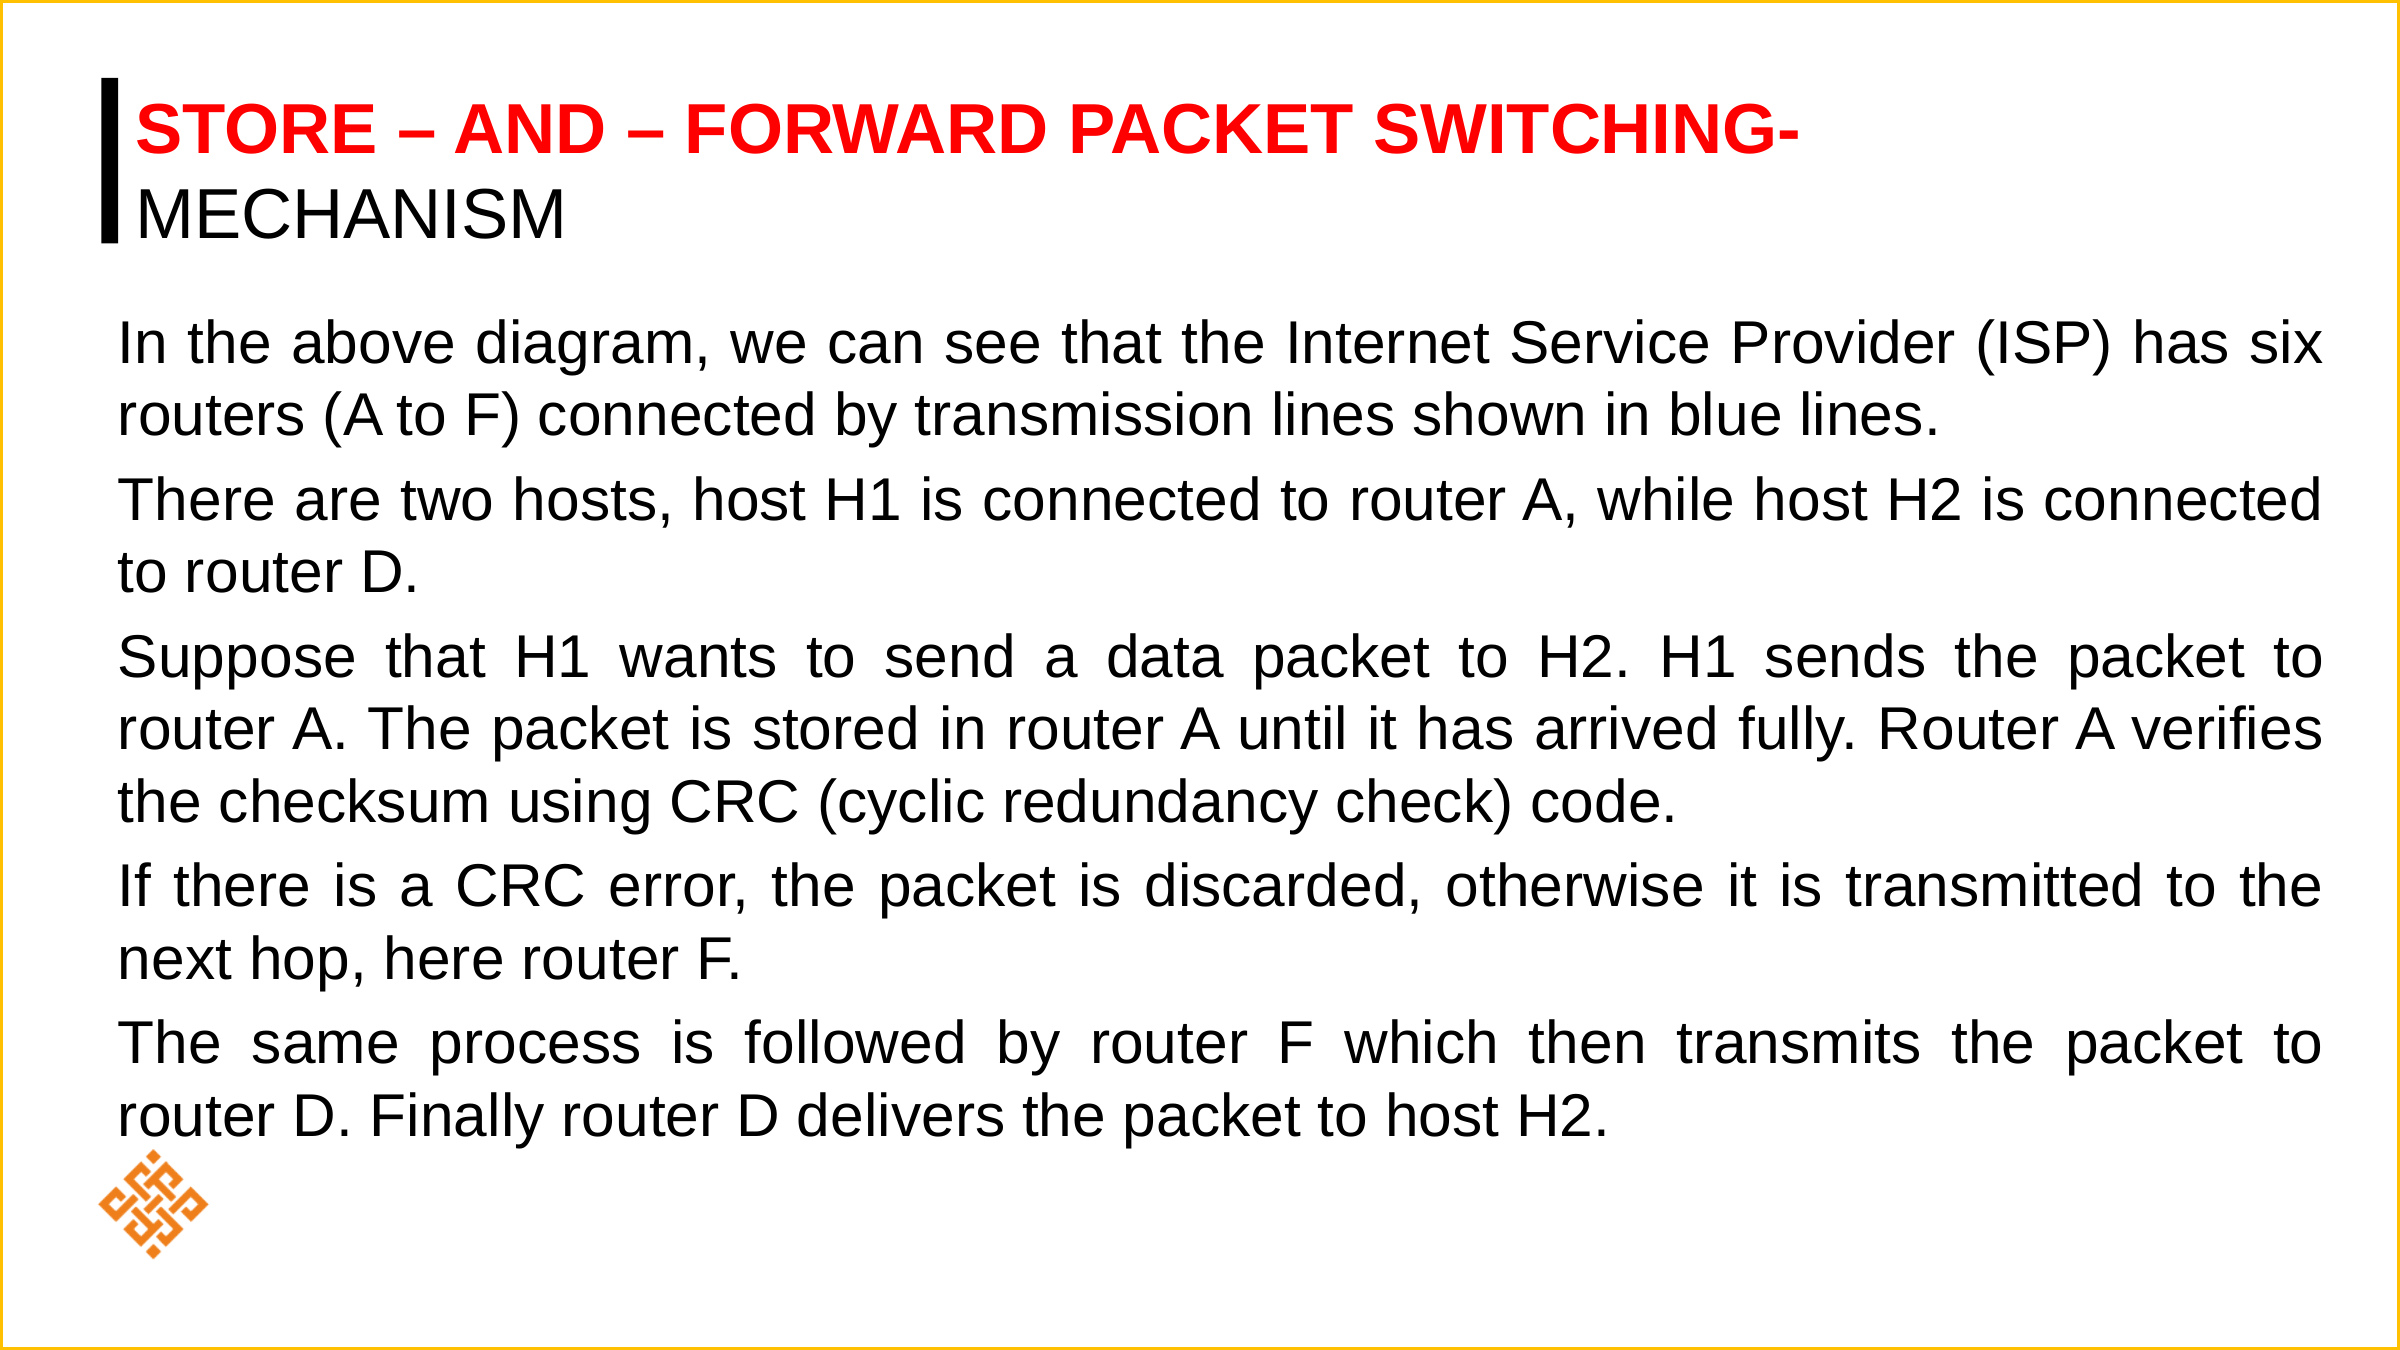

# Store – and – Forward Packet Switching-Mechanism
In the above diagram, we can see that the Internet Service Provider (ISP) has six routers (A to F) connected by transmission lines shown in blue lines.
There are two hosts, host H1 is connected to router A, while host H2 is connected to router D.
Suppose that H1 wants to send a data packet to H2. H1 sends the packet to router A. The packet is stored in router A until it has arrived fully. Router A verifies the checksum using CRC (cyclic redundancy check) code.
If there is a CRC error, the packet is discarded, otherwise it is transmitted to the next hop, here router F.
The same process is followed by router F which then transmits the packet to router D. Finally router D delivers the packet to host H2.